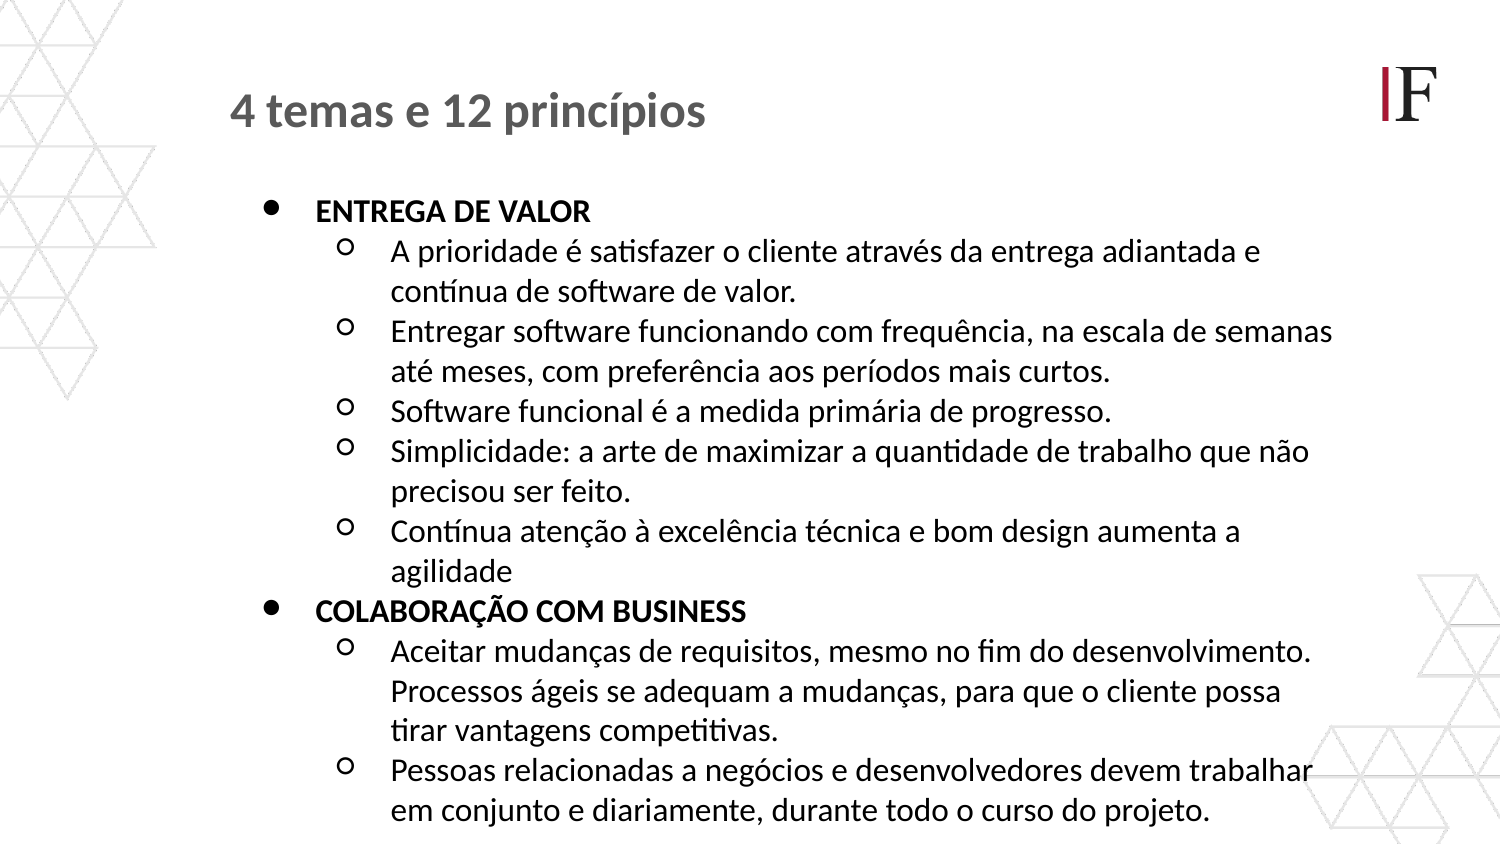

4 temas e 12 princípios
ENTREGA DE VALOR
A prioridade é satisfazer o cliente através da entrega adiantada e contínua de software de valor.
Entregar software funcionando com frequência, na escala de semanas até meses, com preferência aos períodos mais curtos.
Software funcional é a medida primária de progresso.
Simplicidade: a arte de maximizar a quantidade de trabalho que não precisou ser feito.
Contínua atenção à excelência técnica e bom design aumenta a agilidade
COLABORAÇÃO COM BUSINESS
Aceitar mudanças de requisitos, mesmo no fim do desenvolvimento. Processos ágeis se adequam a mudanças, para que o cliente possa tirar vantagens competitivas.
Pessoas relacionadas a negócios e desenvolvedores devem trabalhar em conjunto e diariamente, durante todo o curso do projeto.